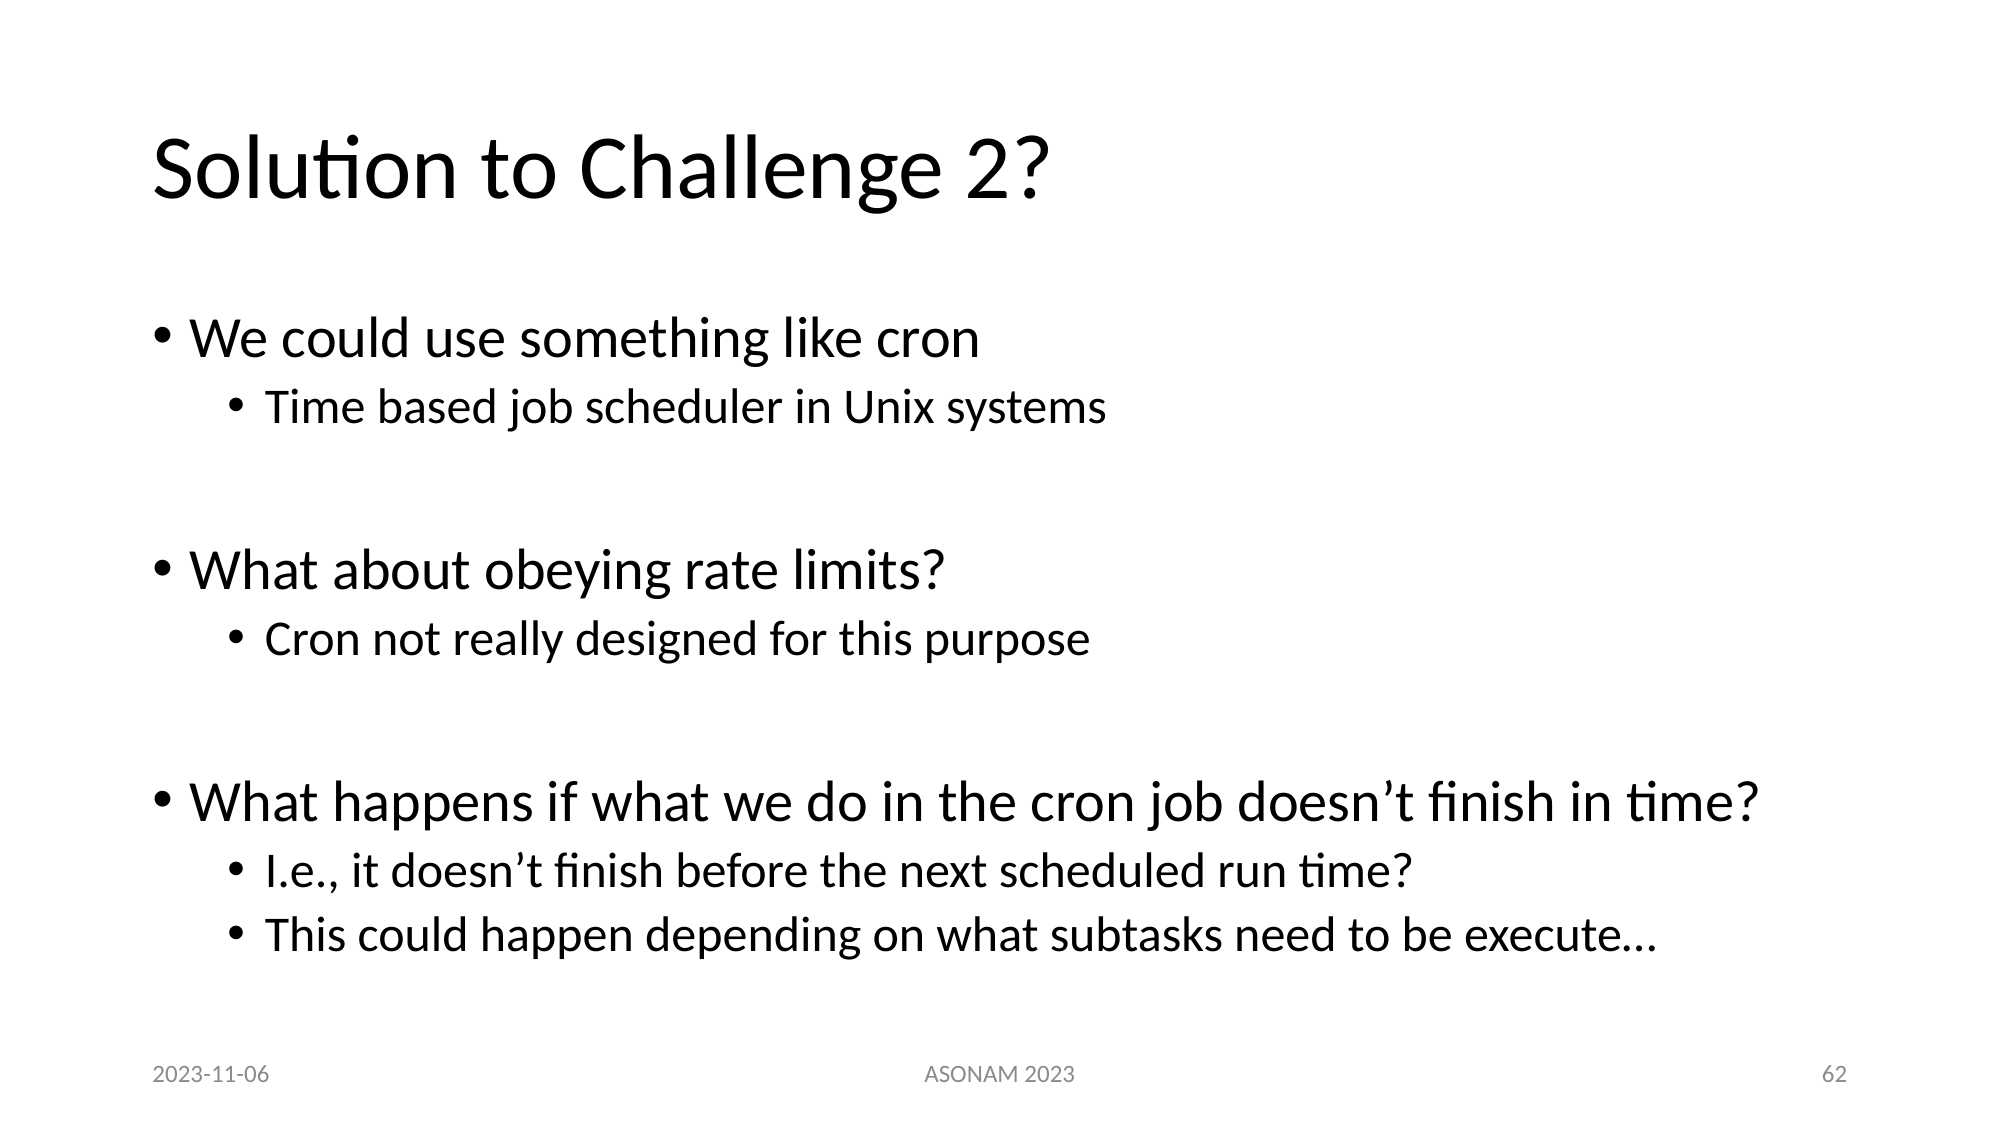

# Solution to Challenge 2?
We could use something like cron
Time based job scheduler in Unix systems

What about obeying rate limits?
Cron not really designed for this purpose

What happens if what we do in the cron job doesn’t finish in time?
I.e., it doesn’t finish before the next scheduled run time?
This could happen depending on what subtasks need to be execute…
2023-11-06
ASONAM 2023
62